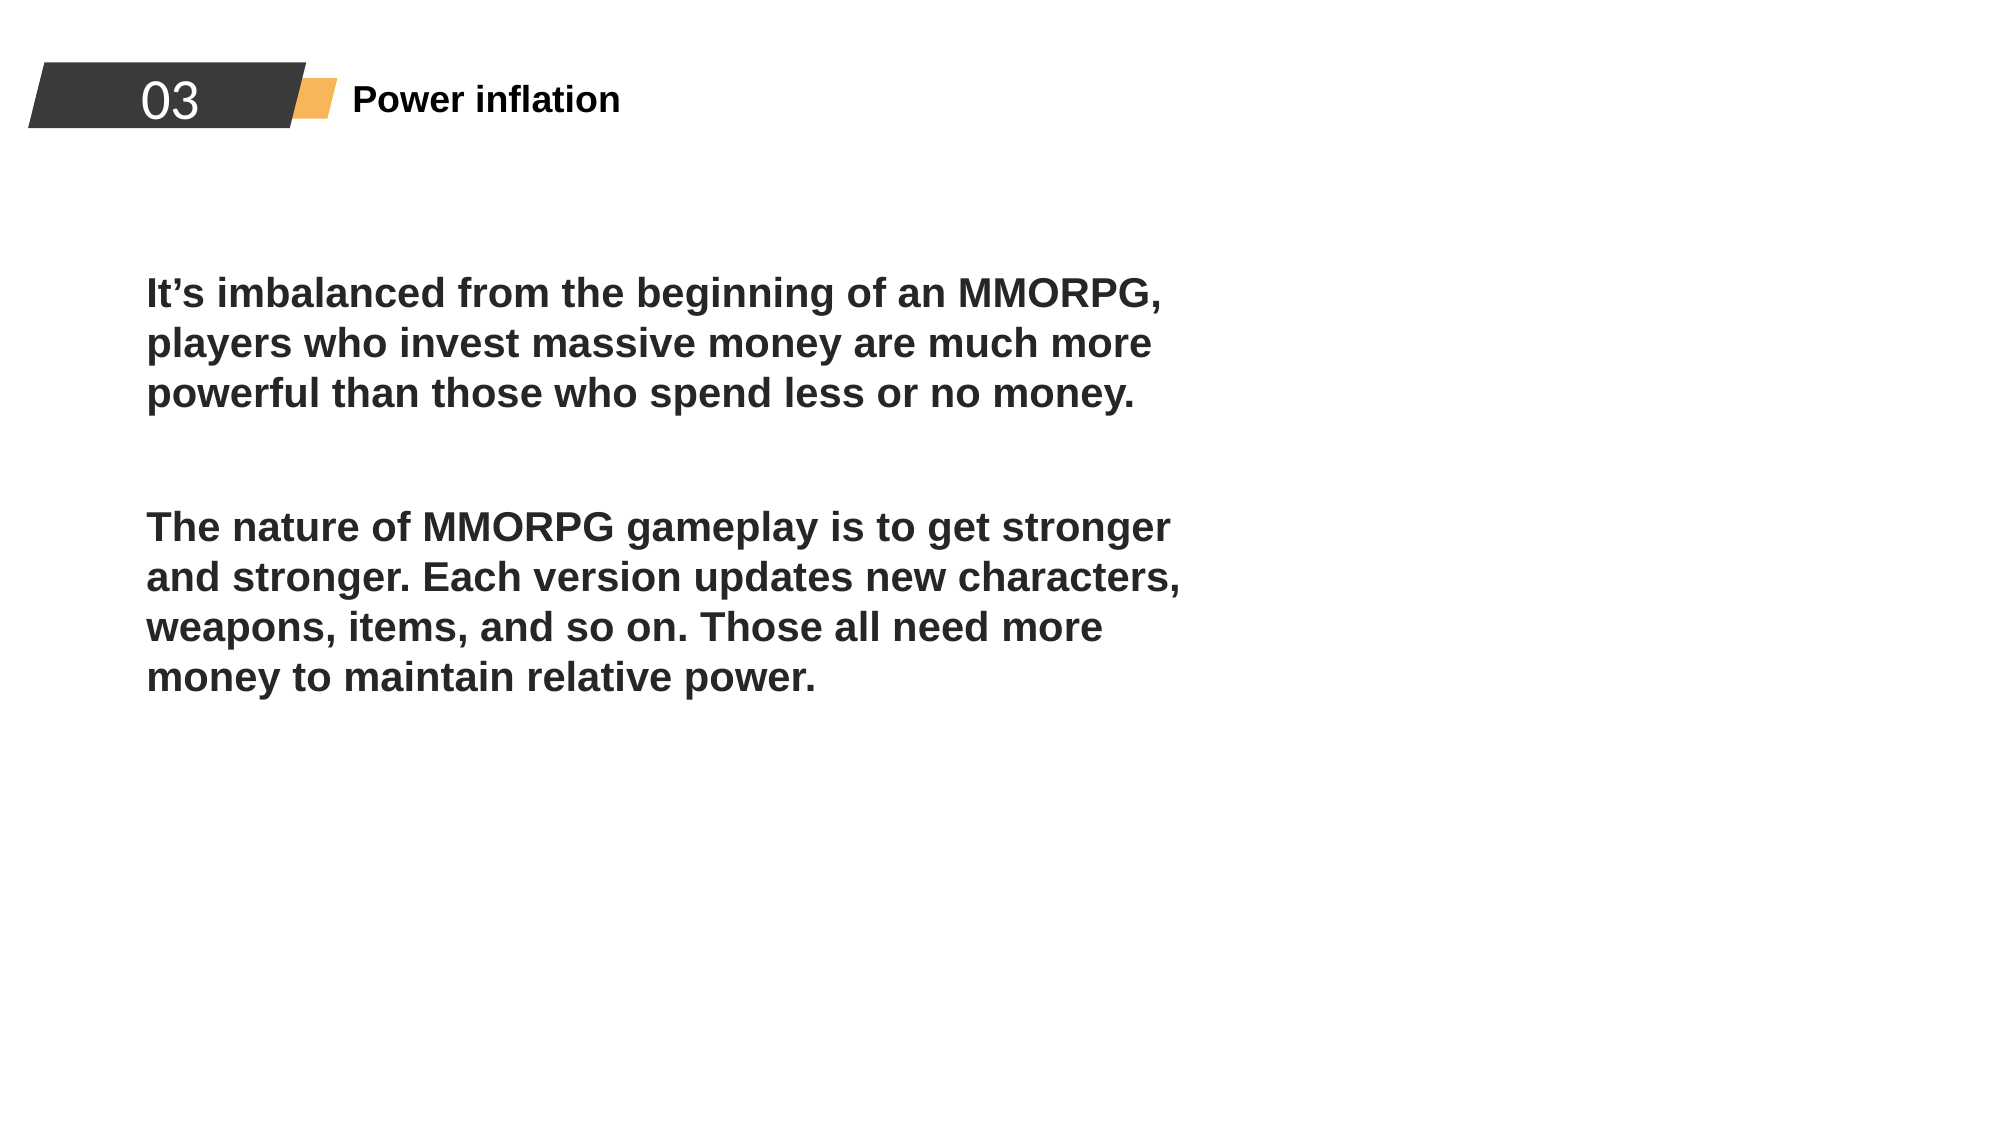

03

Power inflation

It’s imbalanced from the beginning of an MMORPG, players who invest massive money are much more powerful than those who spend less or no money.
The nature of MMORPG gameplay is to get stronger and stronger. Each version updates new characters, weapons, items, and so on. Those all need more money to maintain relative power.